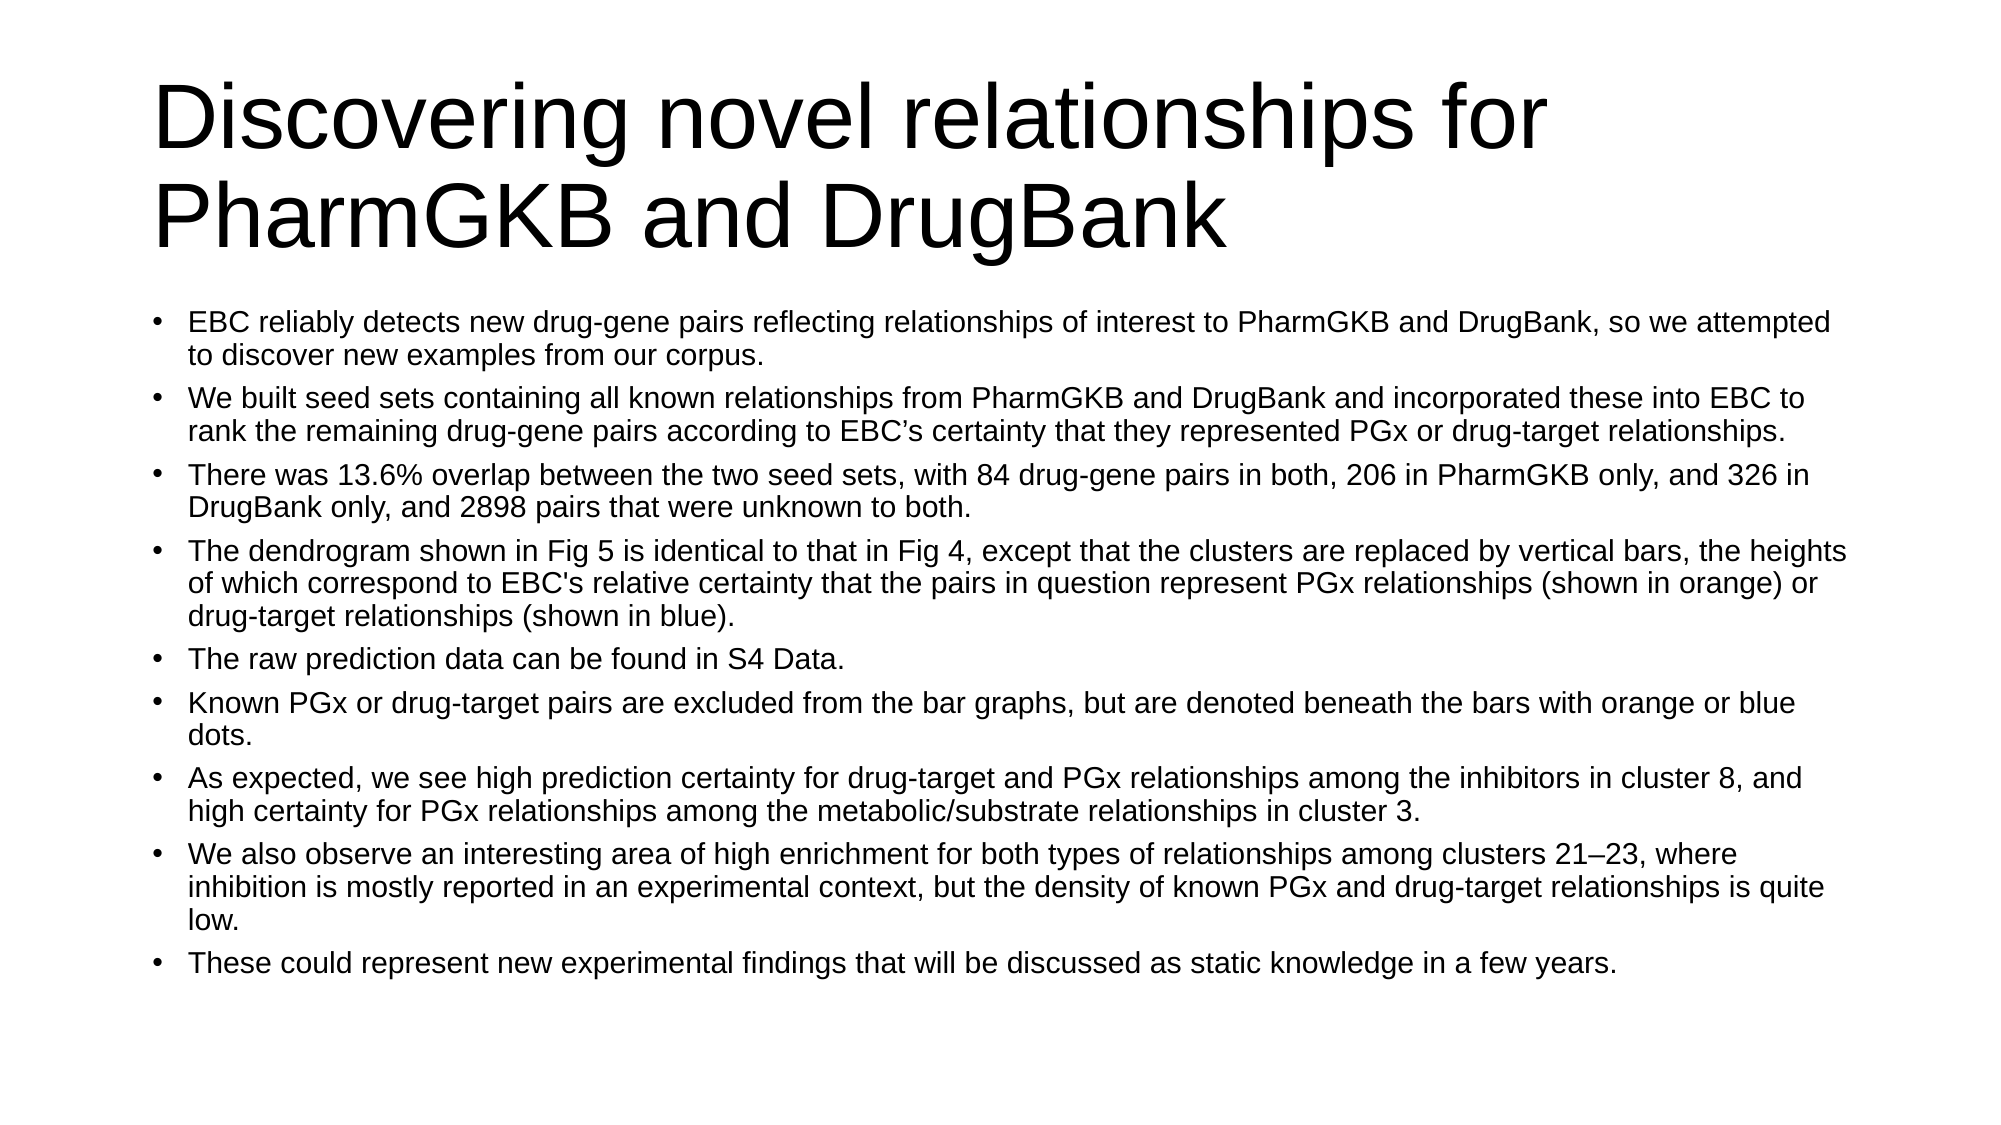

# Discovering novel relationships for PharmGKB and DrugBank
EBC reliably detects new drug-gene pairs reflecting relationships of interest to PharmGKB and DrugBank, so we attempted to discover new examples from our corpus.
We built seed sets containing all known relationships from PharmGKB and DrugBank and incorporated these into EBC to rank the remaining drug-gene pairs according to EBC’s certainty that they represented PGx or drug-target relationships.
There was 13.6% overlap between the two seed sets, with 84 drug-gene pairs in both, 206 in PharmGKB only, and 326 in DrugBank only, and 2898 pairs that were unknown to both.
The dendrogram shown in Fig 5 is identical to that in Fig 4, except that the clusters are replaced by vertical bars, the heights of which correspond to EBC's relative certainty that the pairs in question represent PGx relationships (shown in orange) or drug-target relationships (shown in blue).
The raw prediction data can be found in S4 Data.
Known PGx or drug-target pairs are excluded from the bar graphs, but are denoted beneath the bars with orange or blue dots.
As expected, we see high prediction certainty for drug-target and PGx relationships among the inhibitors in cluster 8, and high certainty for PGx relationships among the metabolic/substrate relationships in cluster 3.
We also observe an interesting area of high enrichment for both types of relationships among clusters 21–23, where inhibition is mostly reported in an experimental context, but the density of known PGx and drug-target relationships is quite low.
These could represent new experimental findings that will be discussed as static knowledge in a few years.